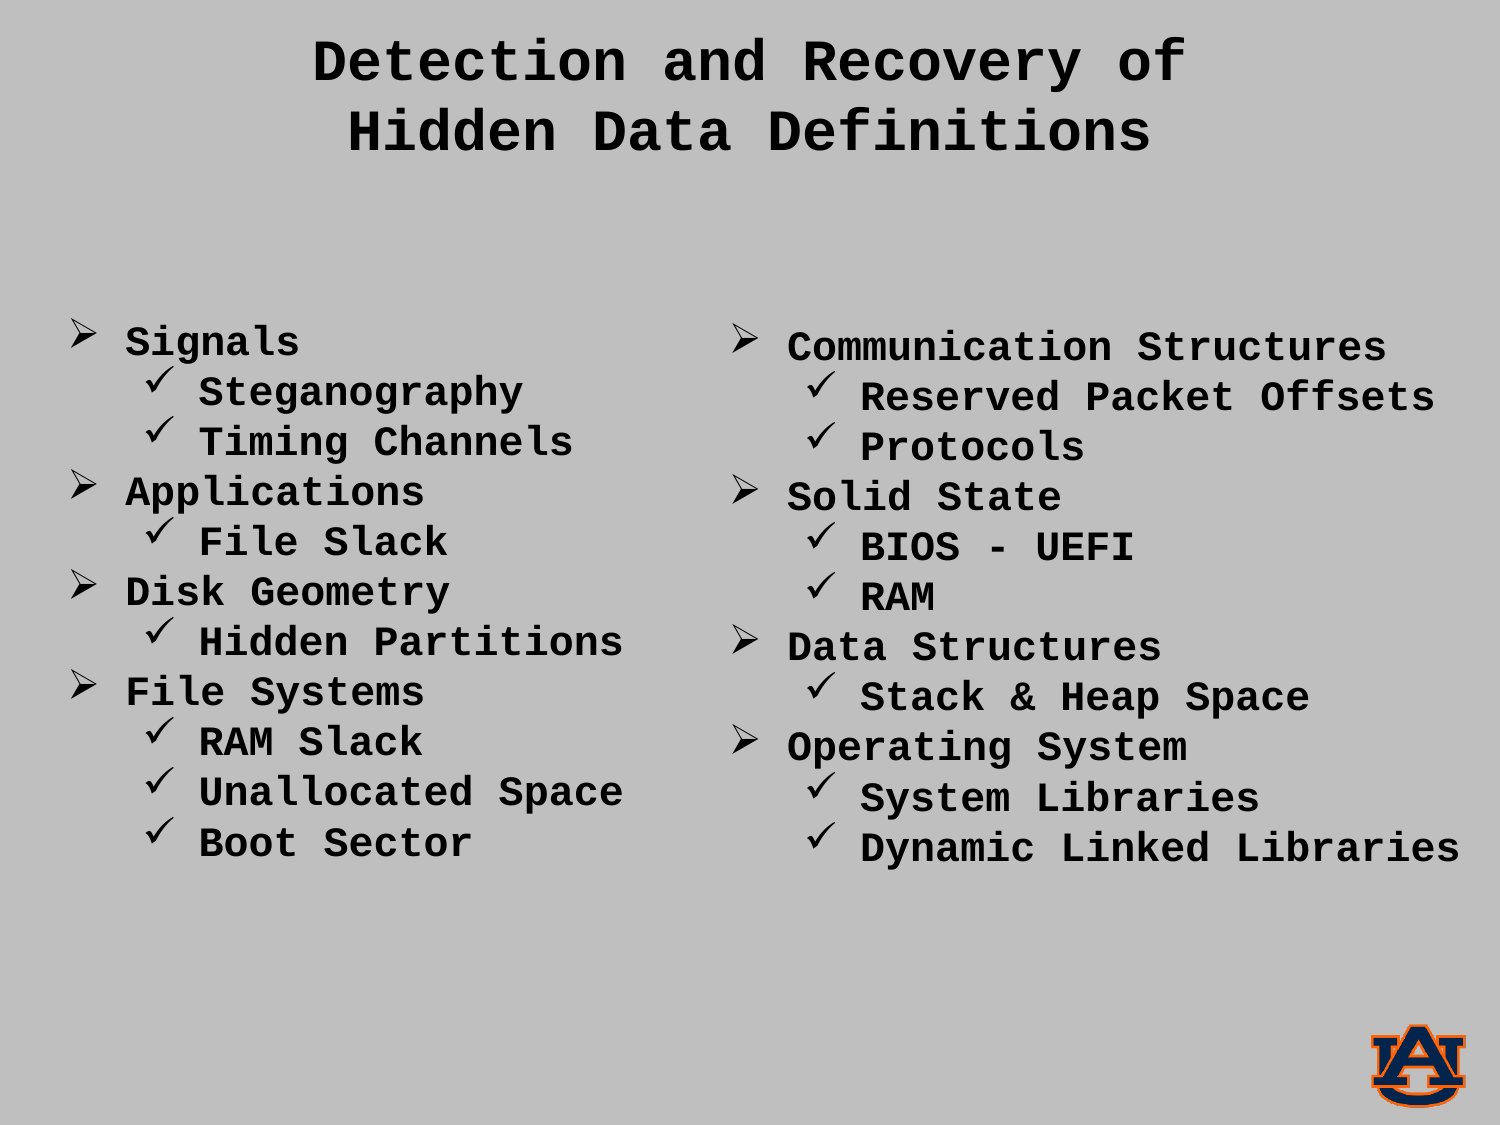

Detection and Recovery of Hidden Data Definitions
 Signals
Steganography
Timing Channels
 Applications
File Slack
 Disk Geometry
Hidden Partitions
 File Systems
RAM Slack
Unallocated Space
Boot Sector
 Communication Structures
Reserved Packet Offsets
Protocols
 Solid State
BIOS - UEFI
RAM
 Data Structures
Stack & Heap Space
 Operating System
System Libraries
Dynamic Linked Libraries